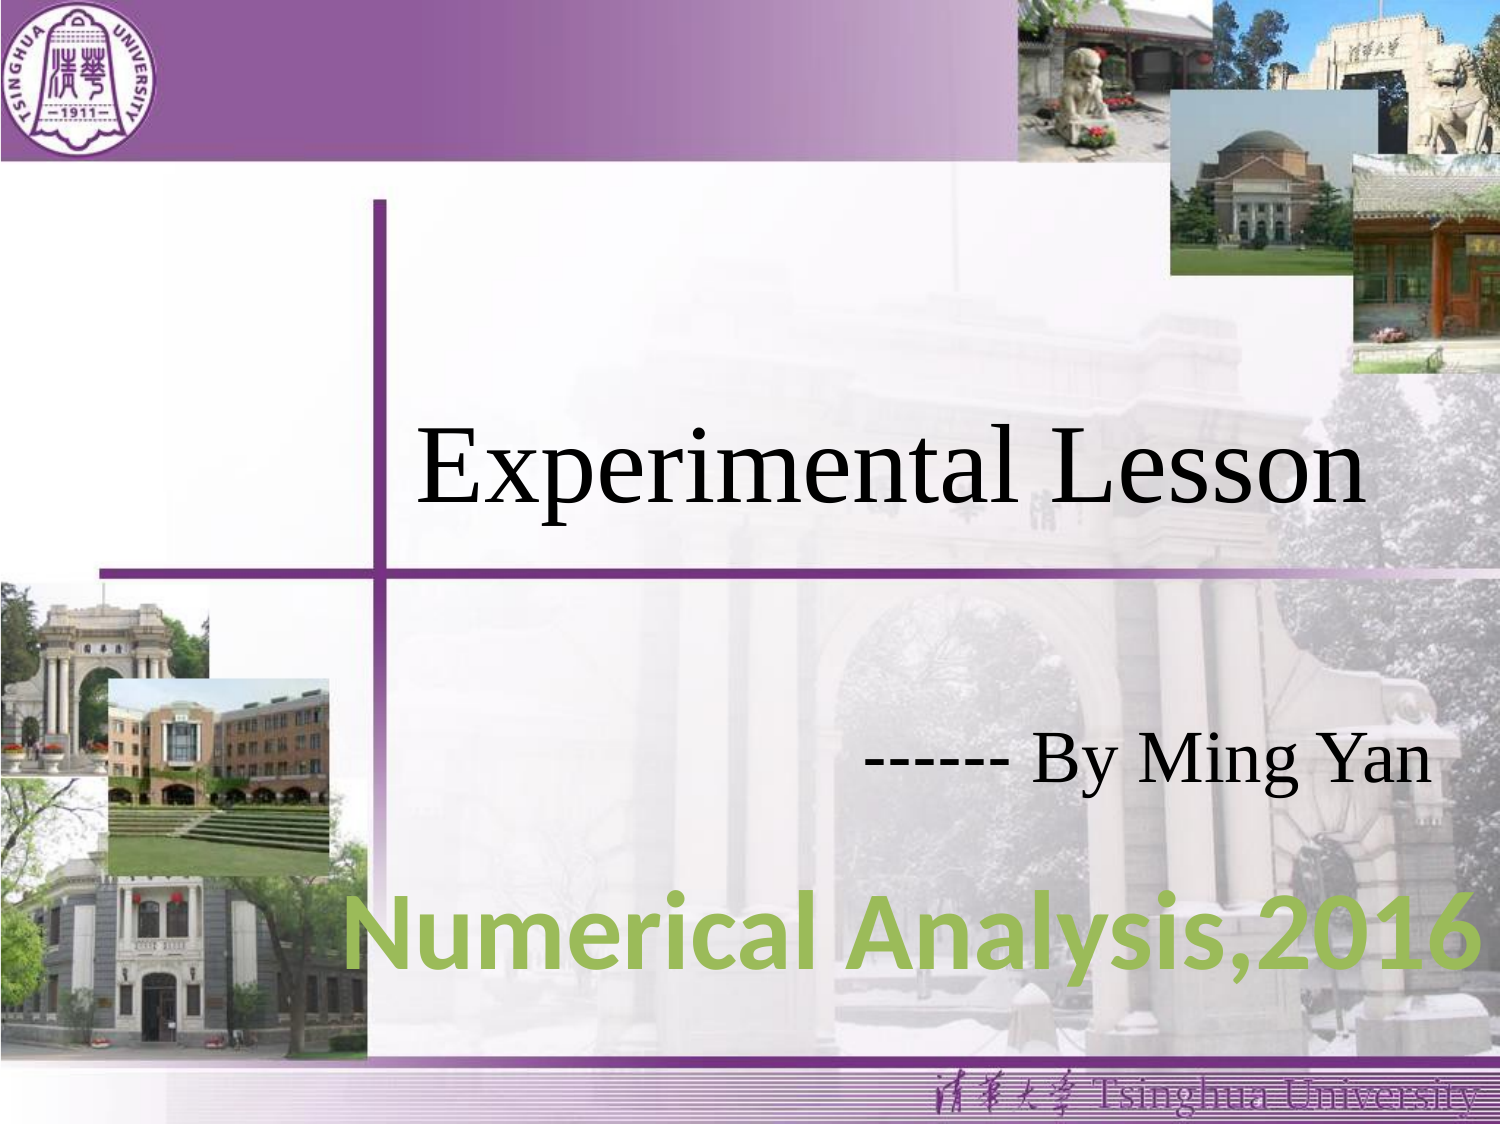

Experimental Lesson
------ By Ming Yan
Numerical Analysis,2016